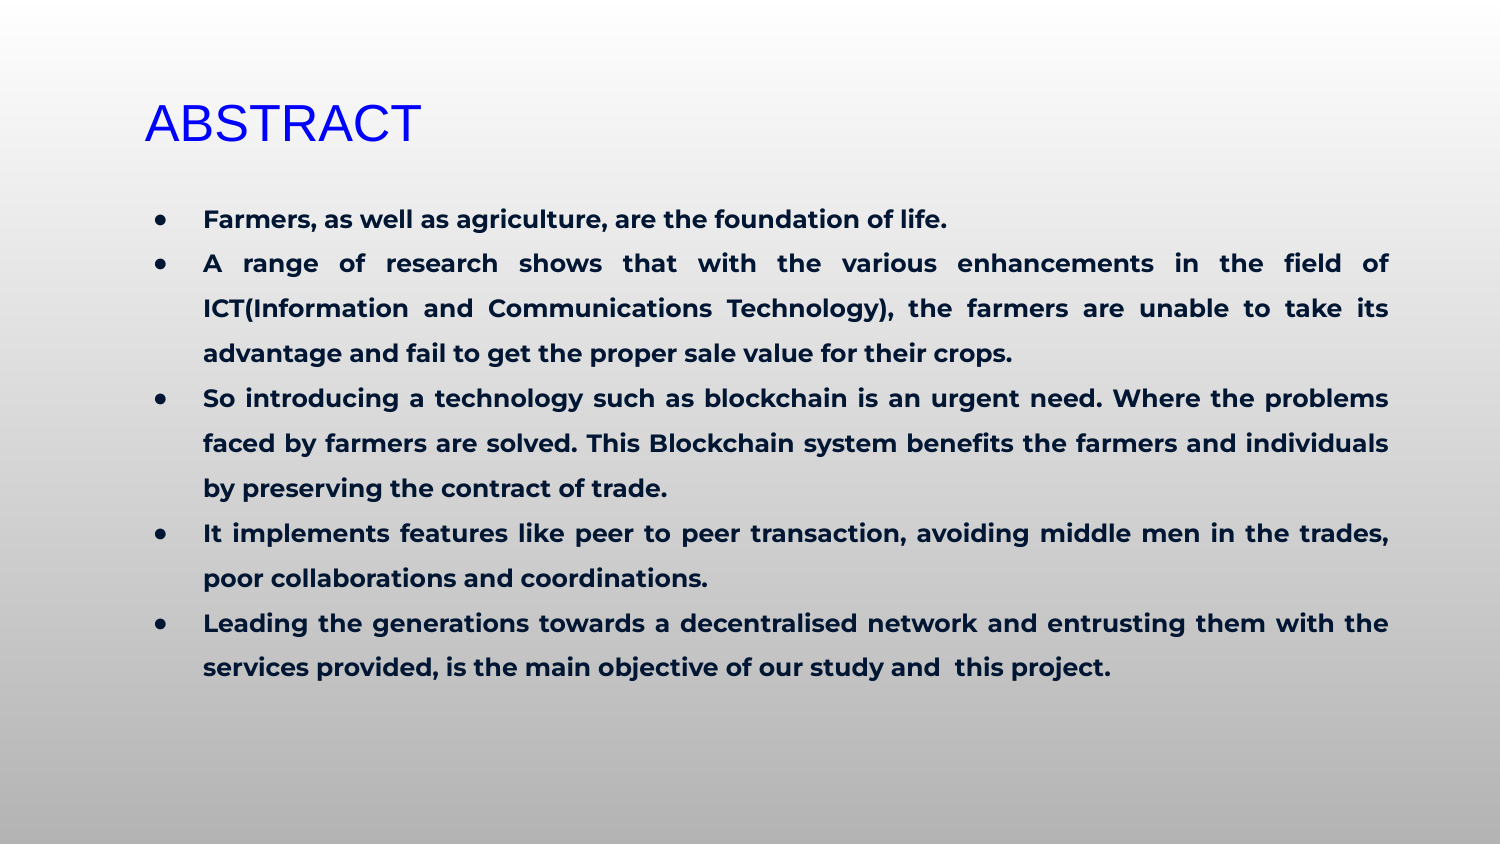

# ABSTRACT
Farmers, as well as agriculture, are the foundation of life.
A range of research shows that with the various enhancements in the field of ICT(Information and Communications Technology), the farmers are unable to take its advantage and fail to get the proper sale value for their crops.
So introducing a technology such as blockchain is an urgent need. Where the problems faced by farmers are solved. This Blockchain system benefits the farmers and individuals by preserving the contract of trade.
It implements features like peer to peer transaction, avoiding middle men in the trades, poor collaborations and coordinations.
Leading the generations towards a decentralised network and entrusting them with the services provided, is the main objective of our study and  this project.